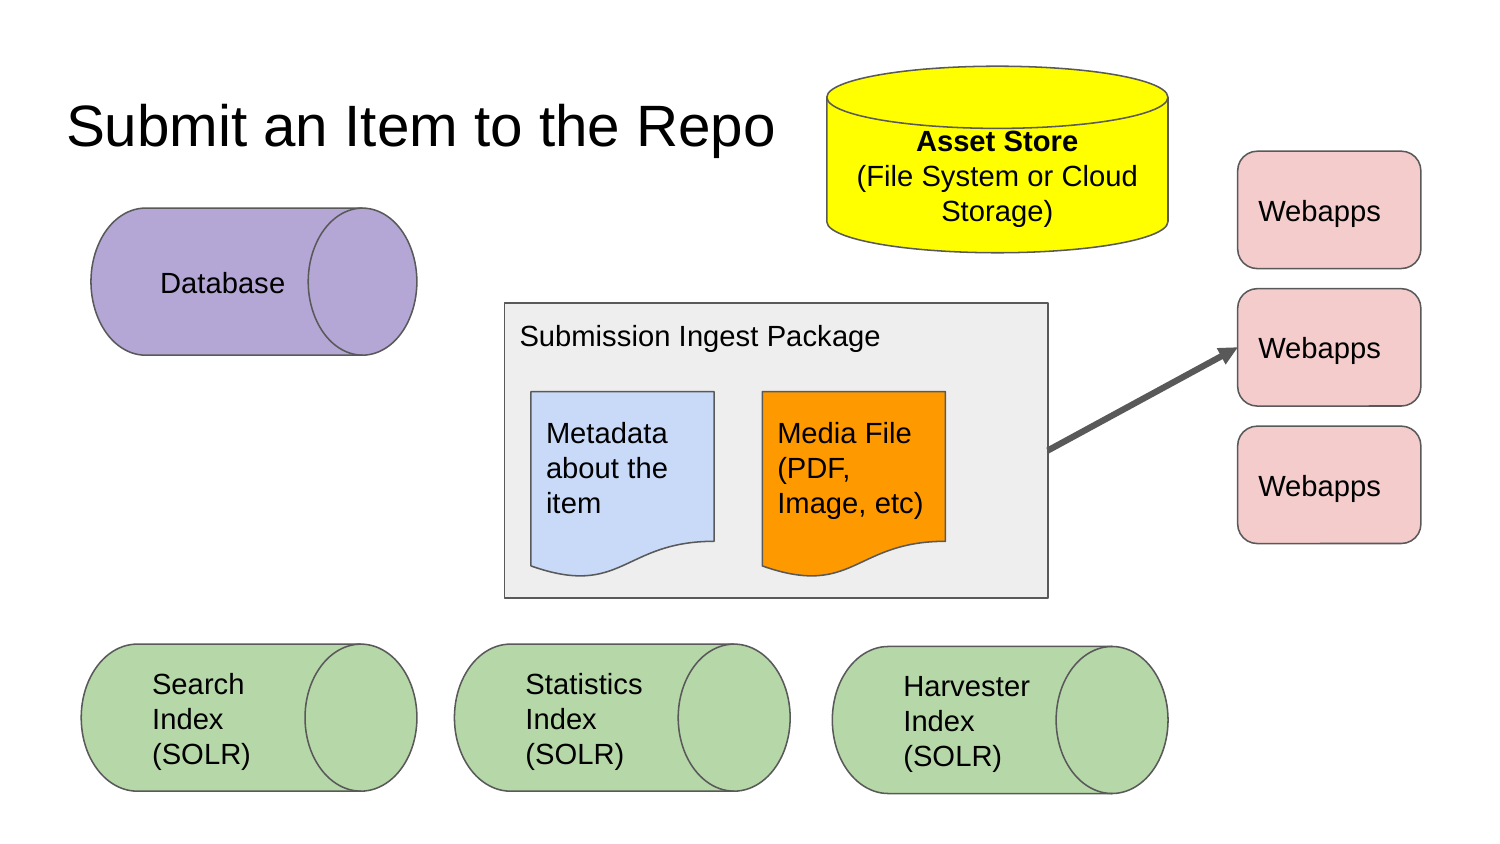

Asset Store
(File System or Cloud Storage)
# Submit an Item to the Repo
Webapps
Database
Webapps
Submission Ingest Package
Metadata about the item
Media File
(PDF, Image, etc)
Webapps
Search Index
(SOLR)
Statistics Index
(SOLR)
Harvester
Index
(SOLR)